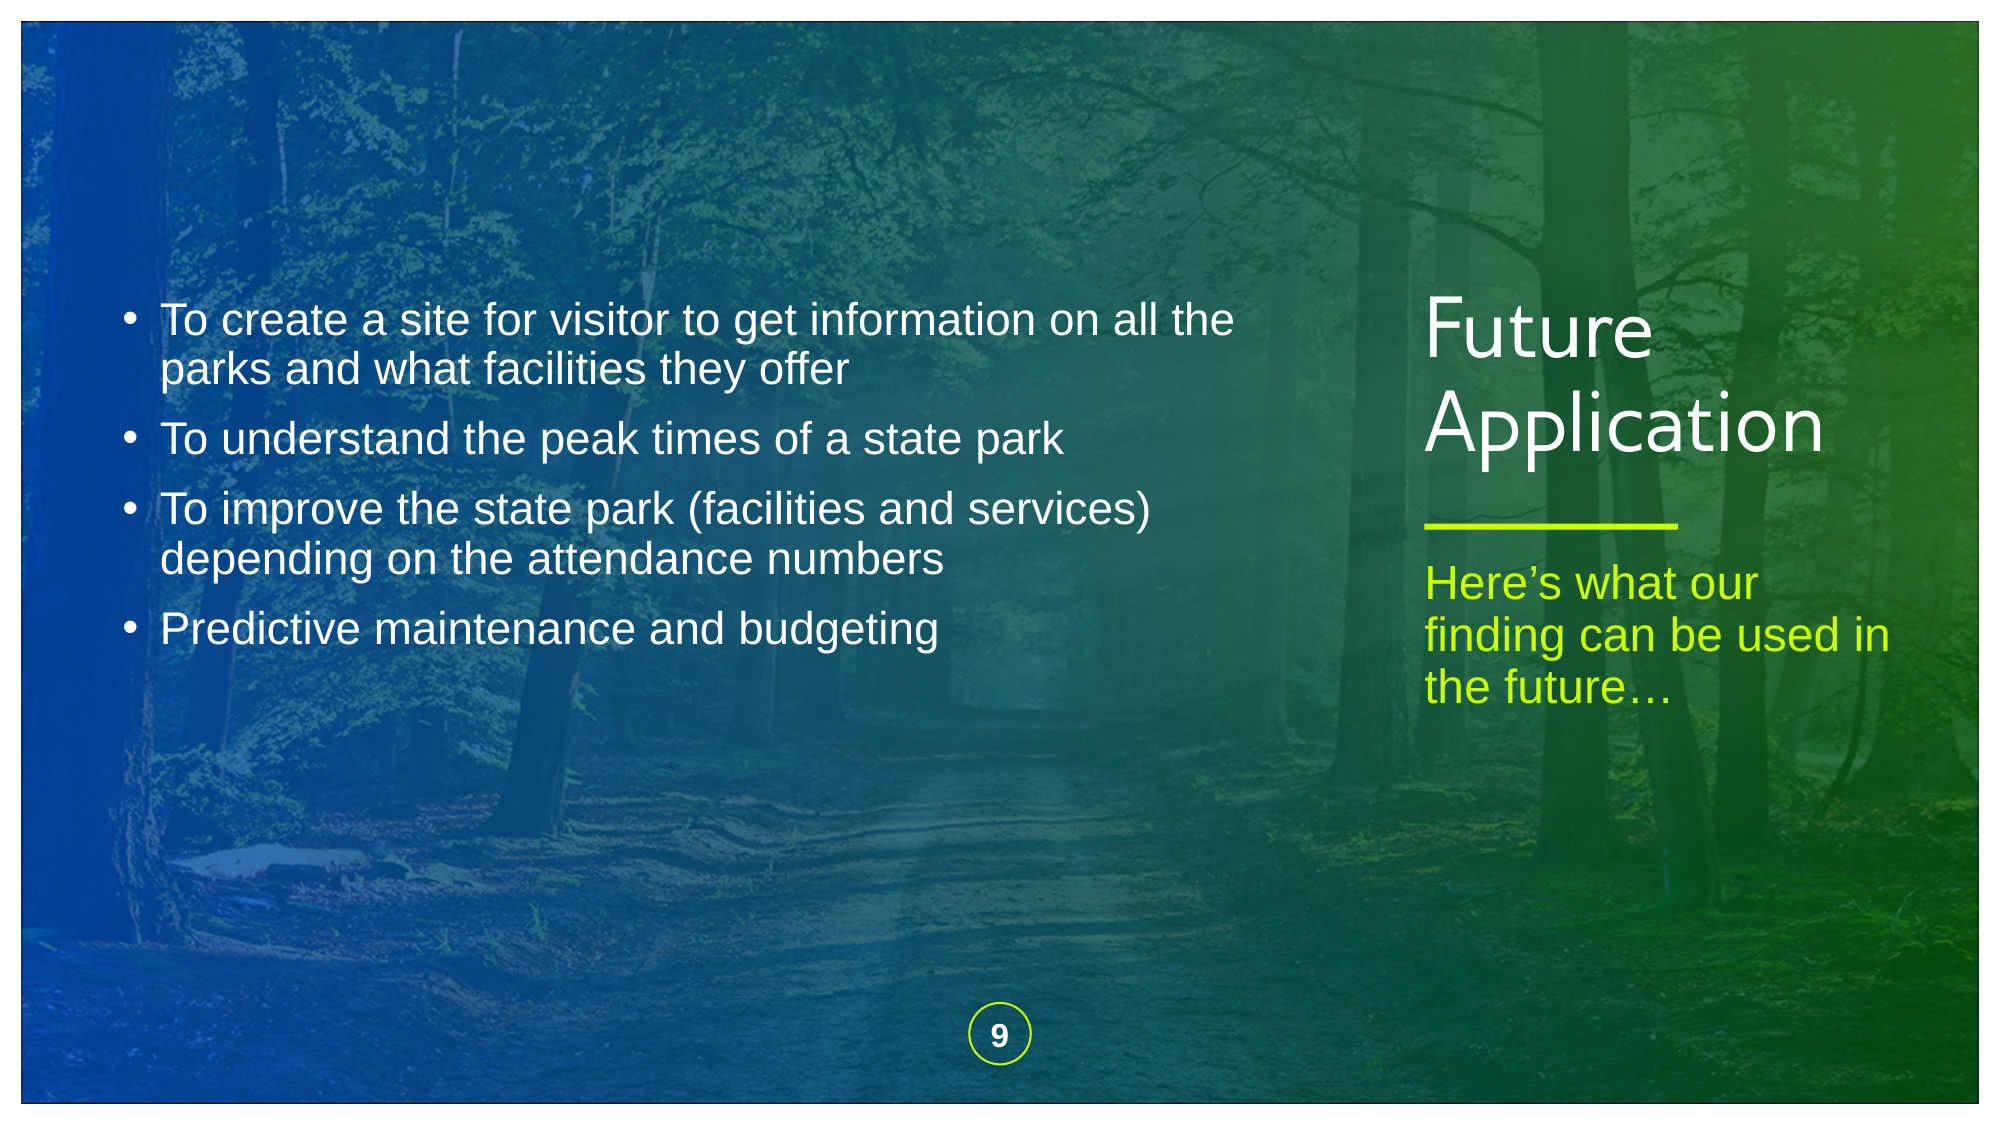

# Future Application
To create a site for visitor to get information on all the parks and what facilities they offer
To understand the peak times of a state park
To improve the state park (facilities and services) depending on the attendance numbers
Predictive maintenance and budgeting
Here’s what our finding can be used in the future…
9